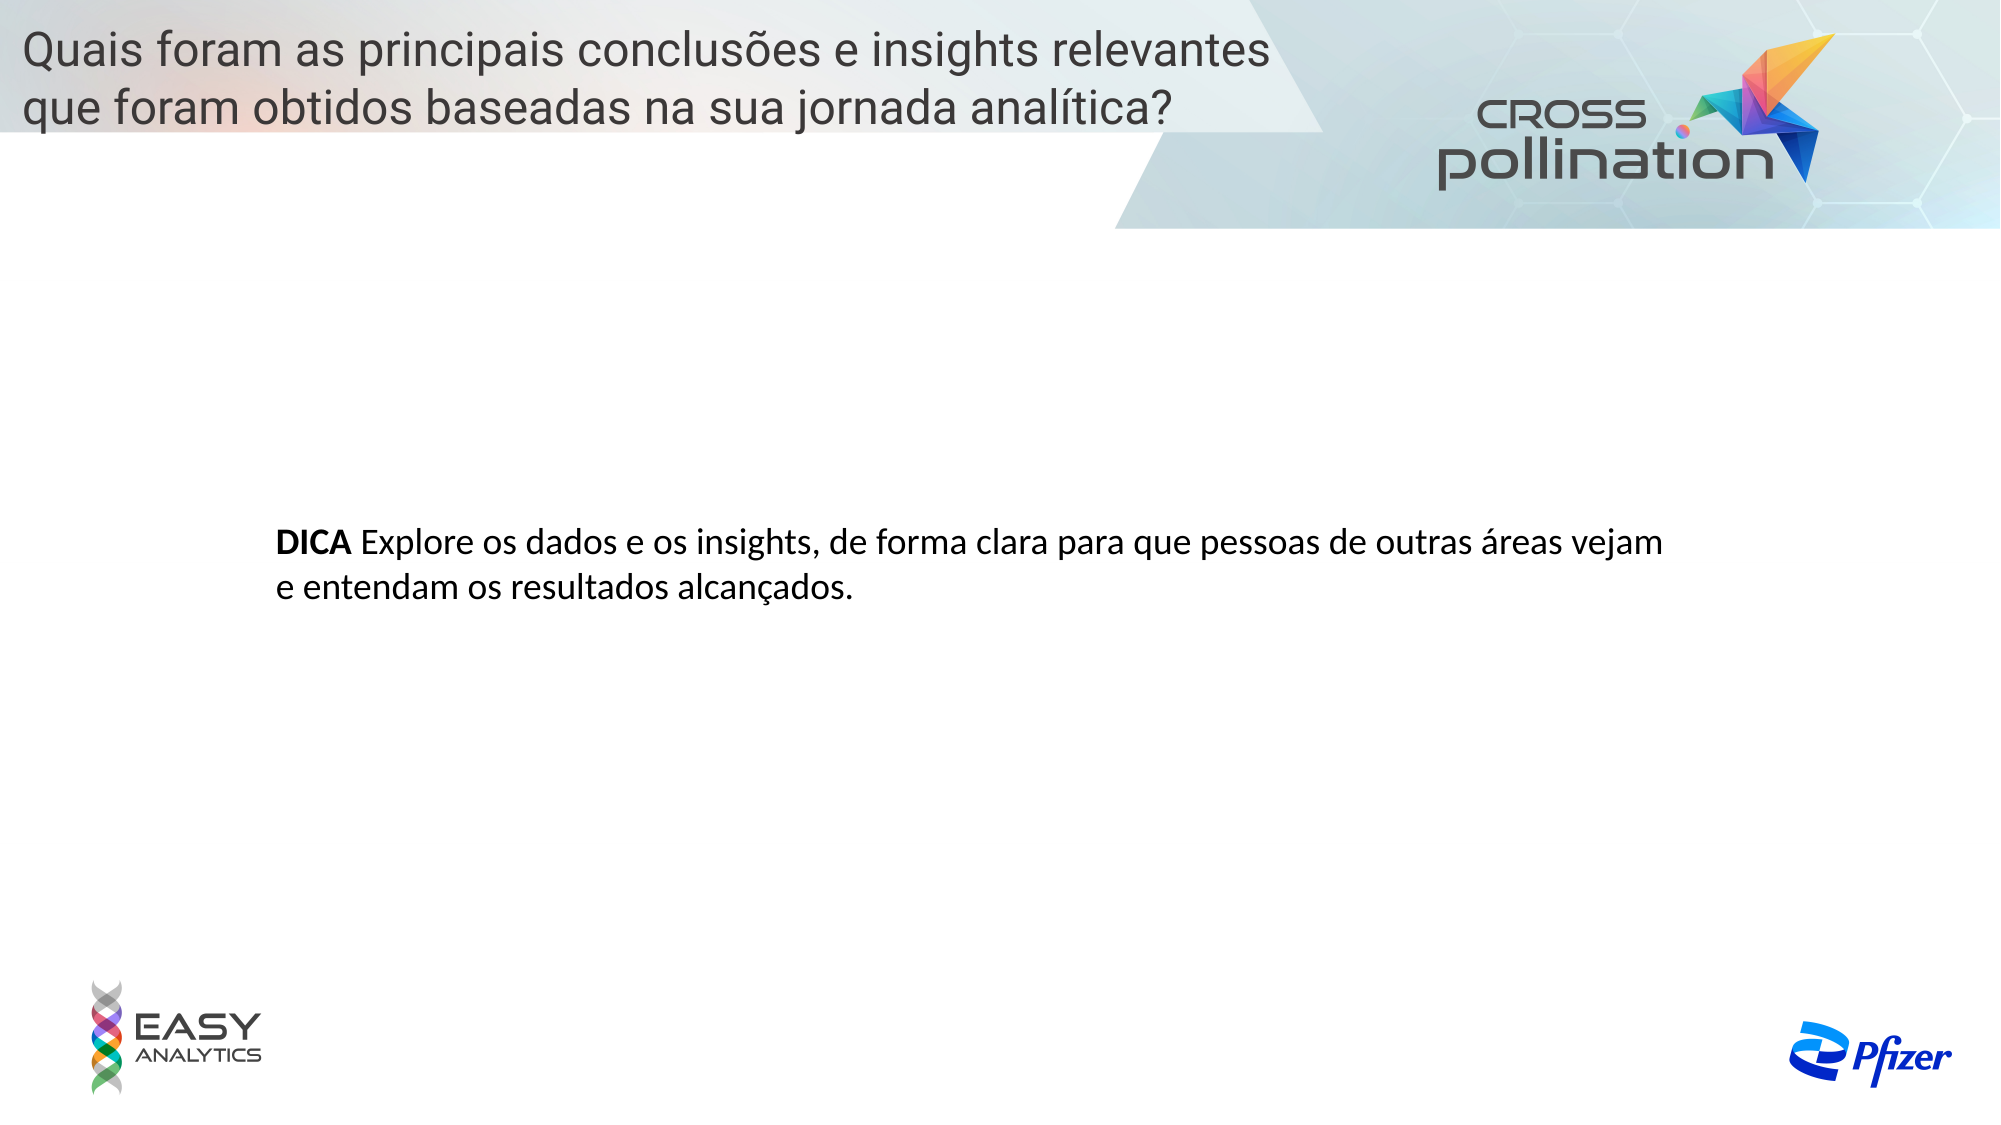

Quais foram as principais conclusões e insights relevantes
que foram obtidos baseadas na sua jornada analítica?
DICA Explore os dados e os insights, de forma clara para que pessoas de outras áreas vejam
e entendam os resultados alcançados.